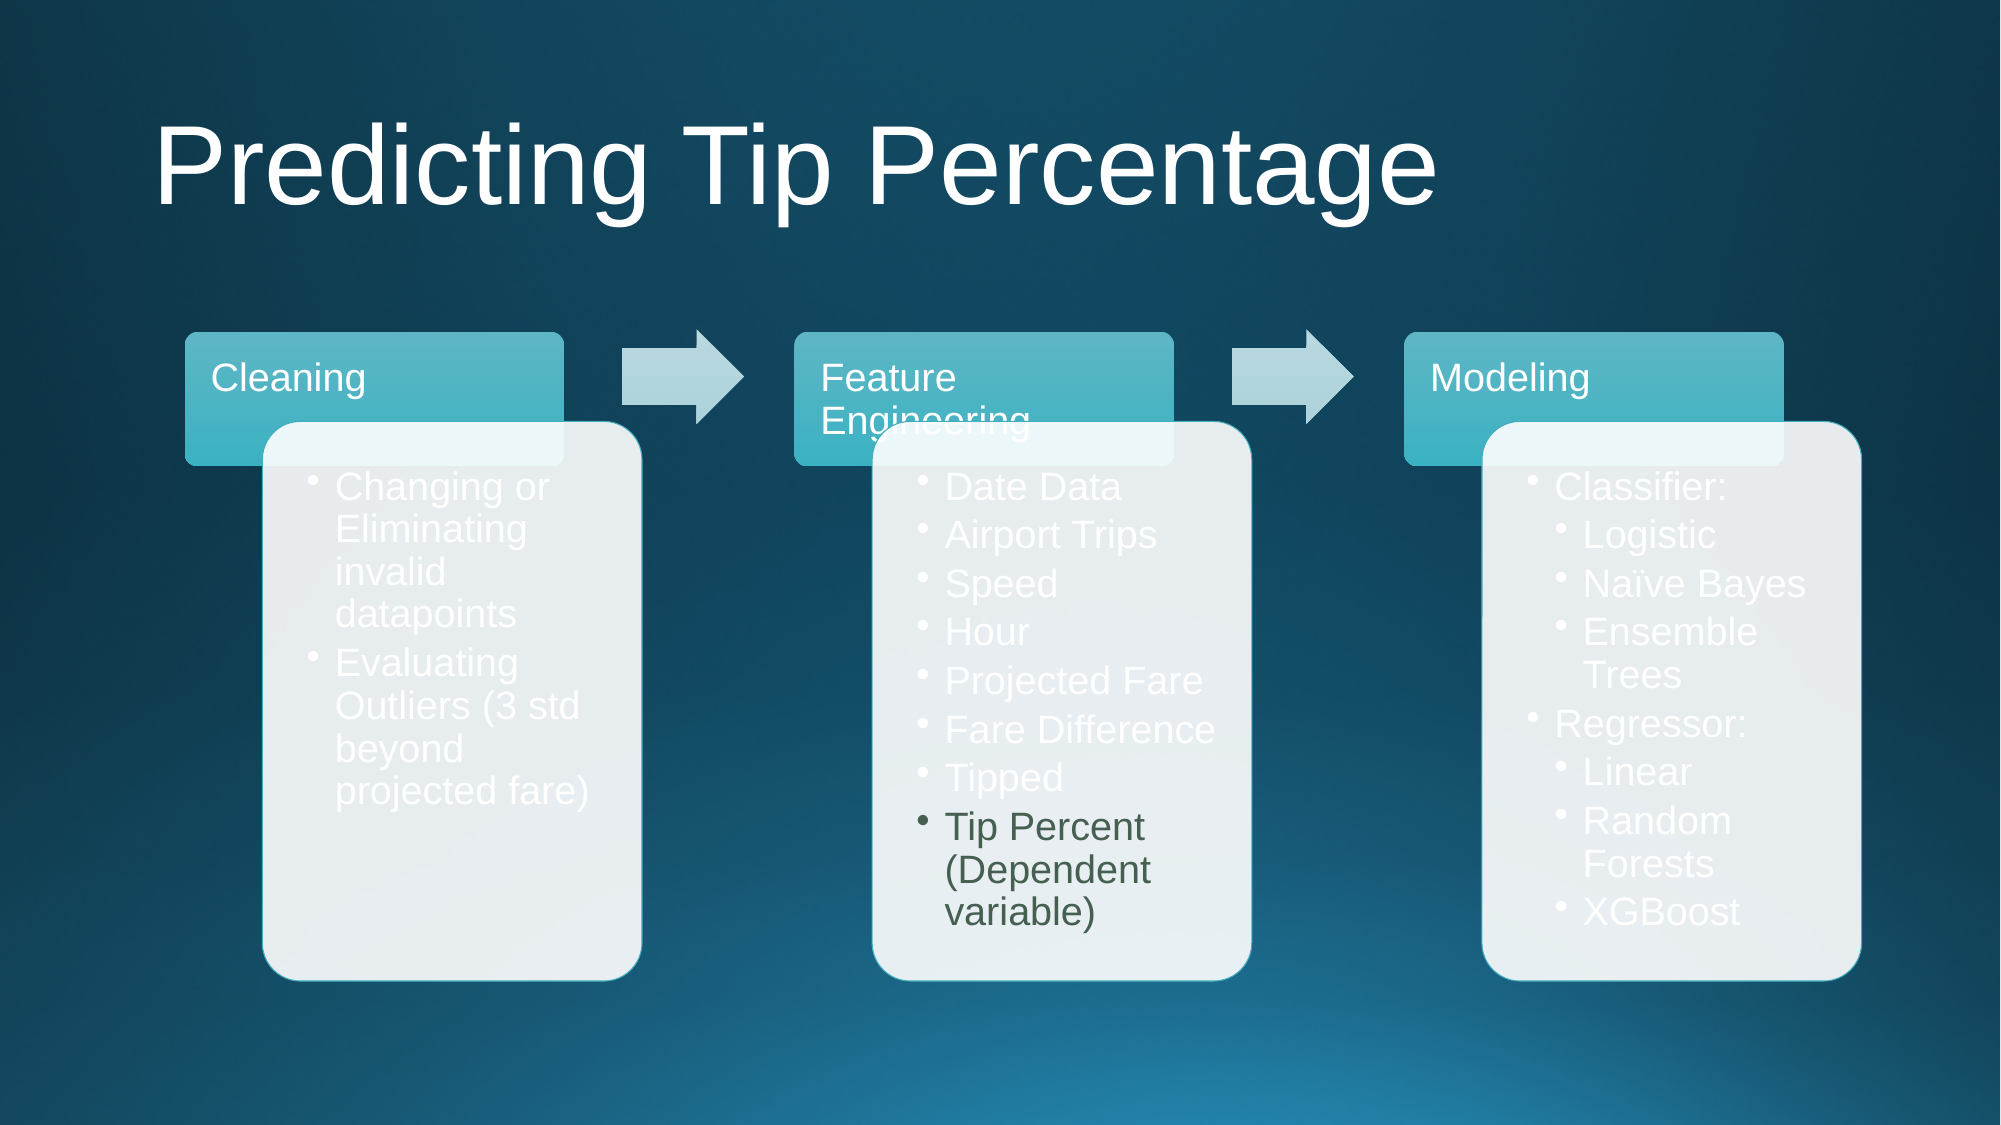

# Predicting Tip Percentage
Cleaning
Changing or Eliminating invalid datapoints
Evaluating Outliers (3 std beyond projected fare)

Feature Engineering
Date Data
Airport Trips
Speed
Hour
Projected Fare
Fare Difference
Tipped
Tip Percent (Dependent variable)

Modeling
Classifier:
Logistic
Naïve Bayes
Ensemble Trees
Regressor:
Linear
Random Forests
XGBoost